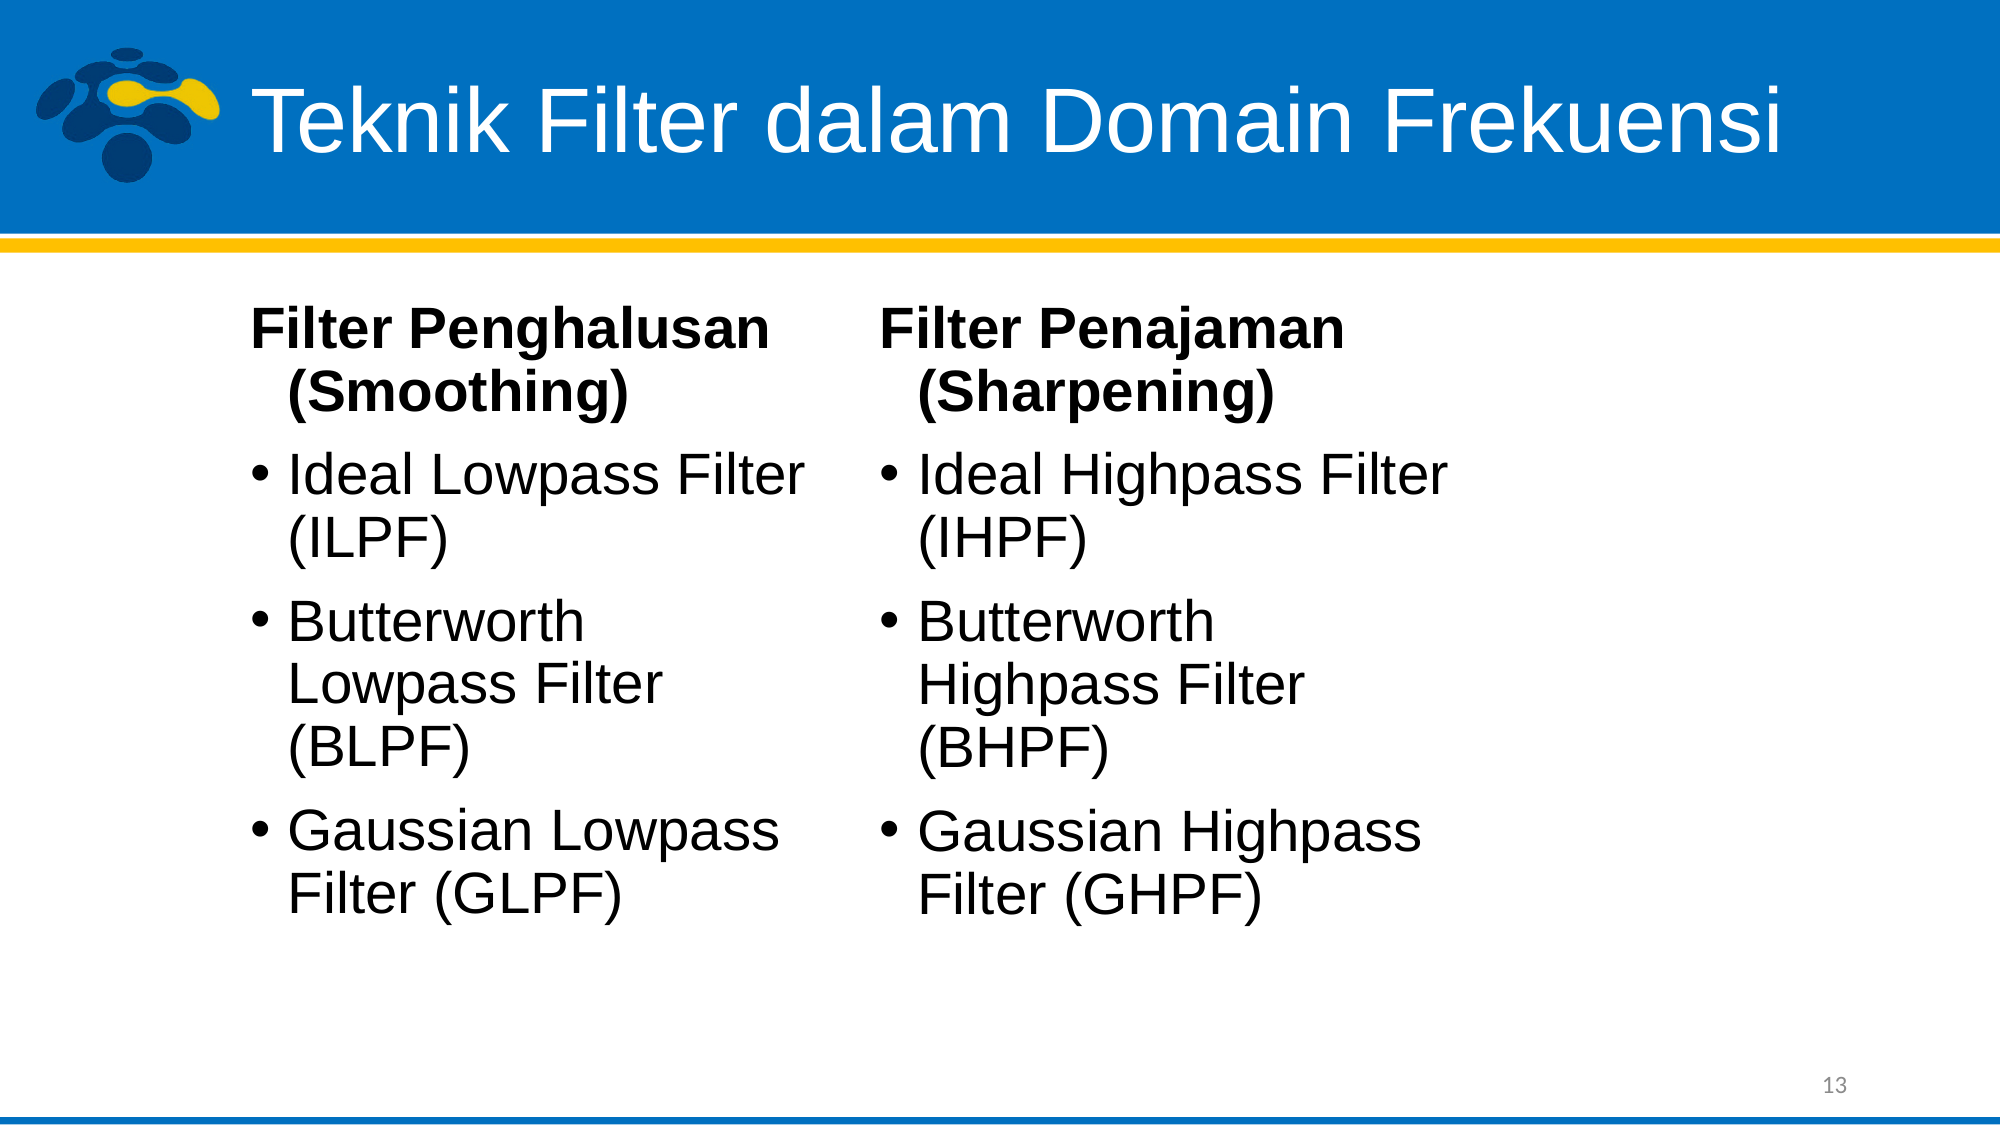

# Teknik Filter dalam Domain Frekuensi
Filter Penghalusan (Smoothing)
Ideal Lowpass Filter (ILPF)
Butterworth Lowpass Filter (BLPF)
Gaussian Lowpass Filter (GLPF)
Filter Penajaman (Sharpening)
Ideal Highpass Filter (IHPF)
Butterworth Highpass Filter (BHPF)
Gaussian Highpass Filter (GHPF)

13